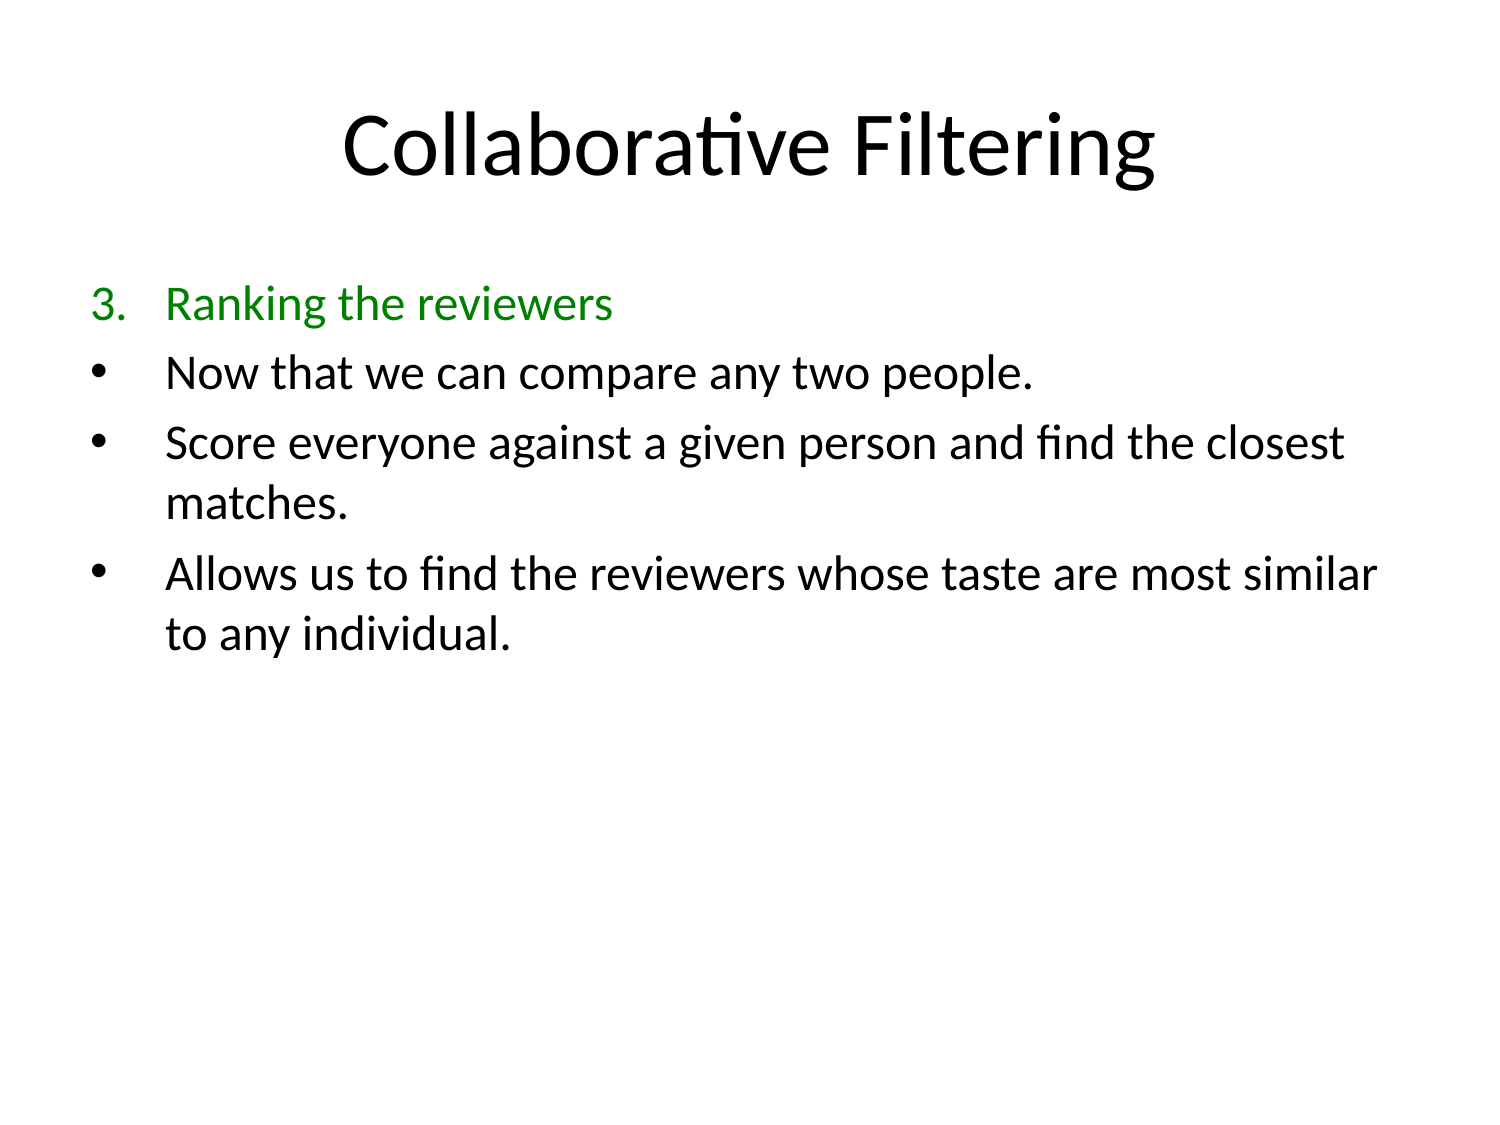

# Collaborative Filtering
Ranking the reviewers
Now that we can compare any two people.
Score everyone against a given person and find the closest matches.
Allows us to find the reviewers whose taste are most similar to any individual.